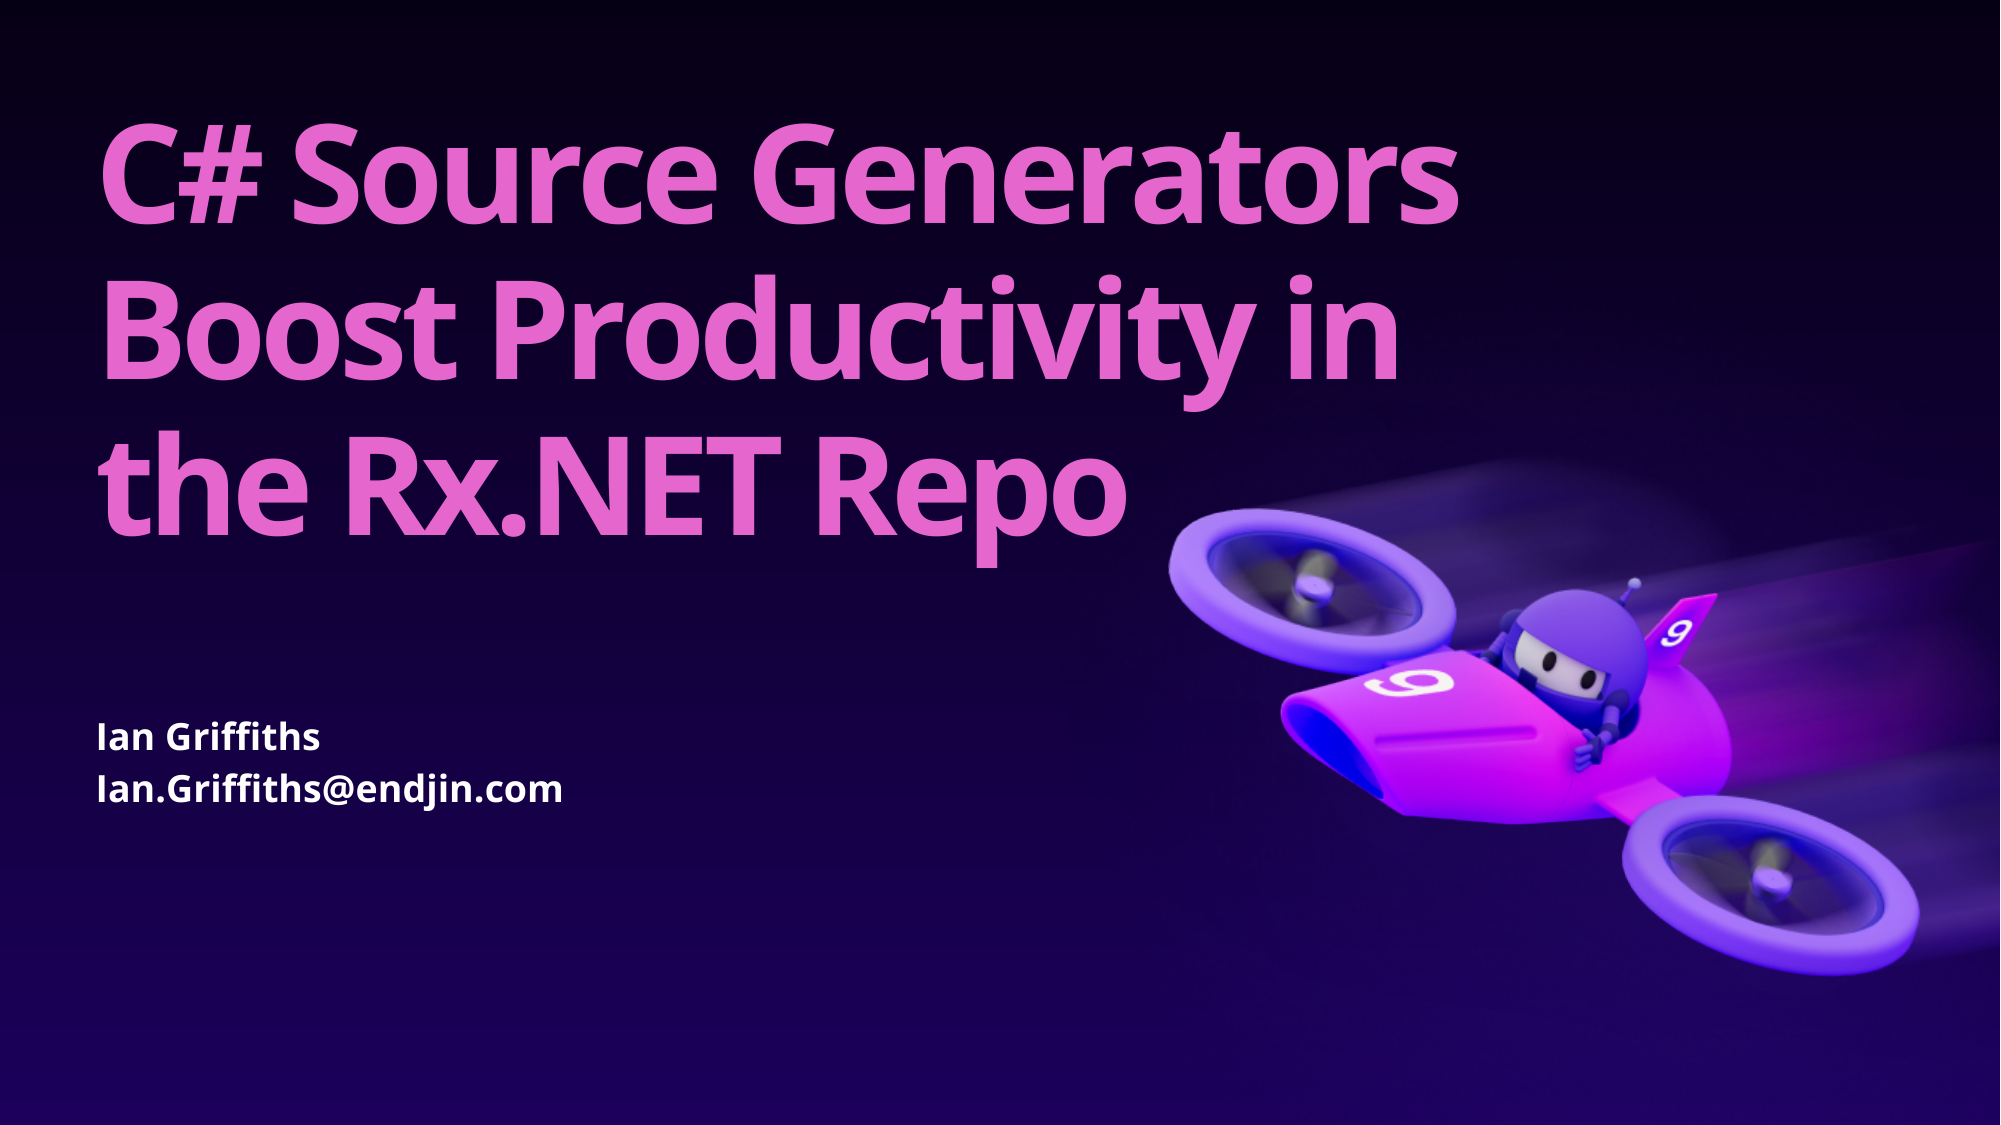

# C# Source Generators Boost Productivity in the Rx.NET Repo
Ian Griffiths
Ian.Griffiths@endjin.com